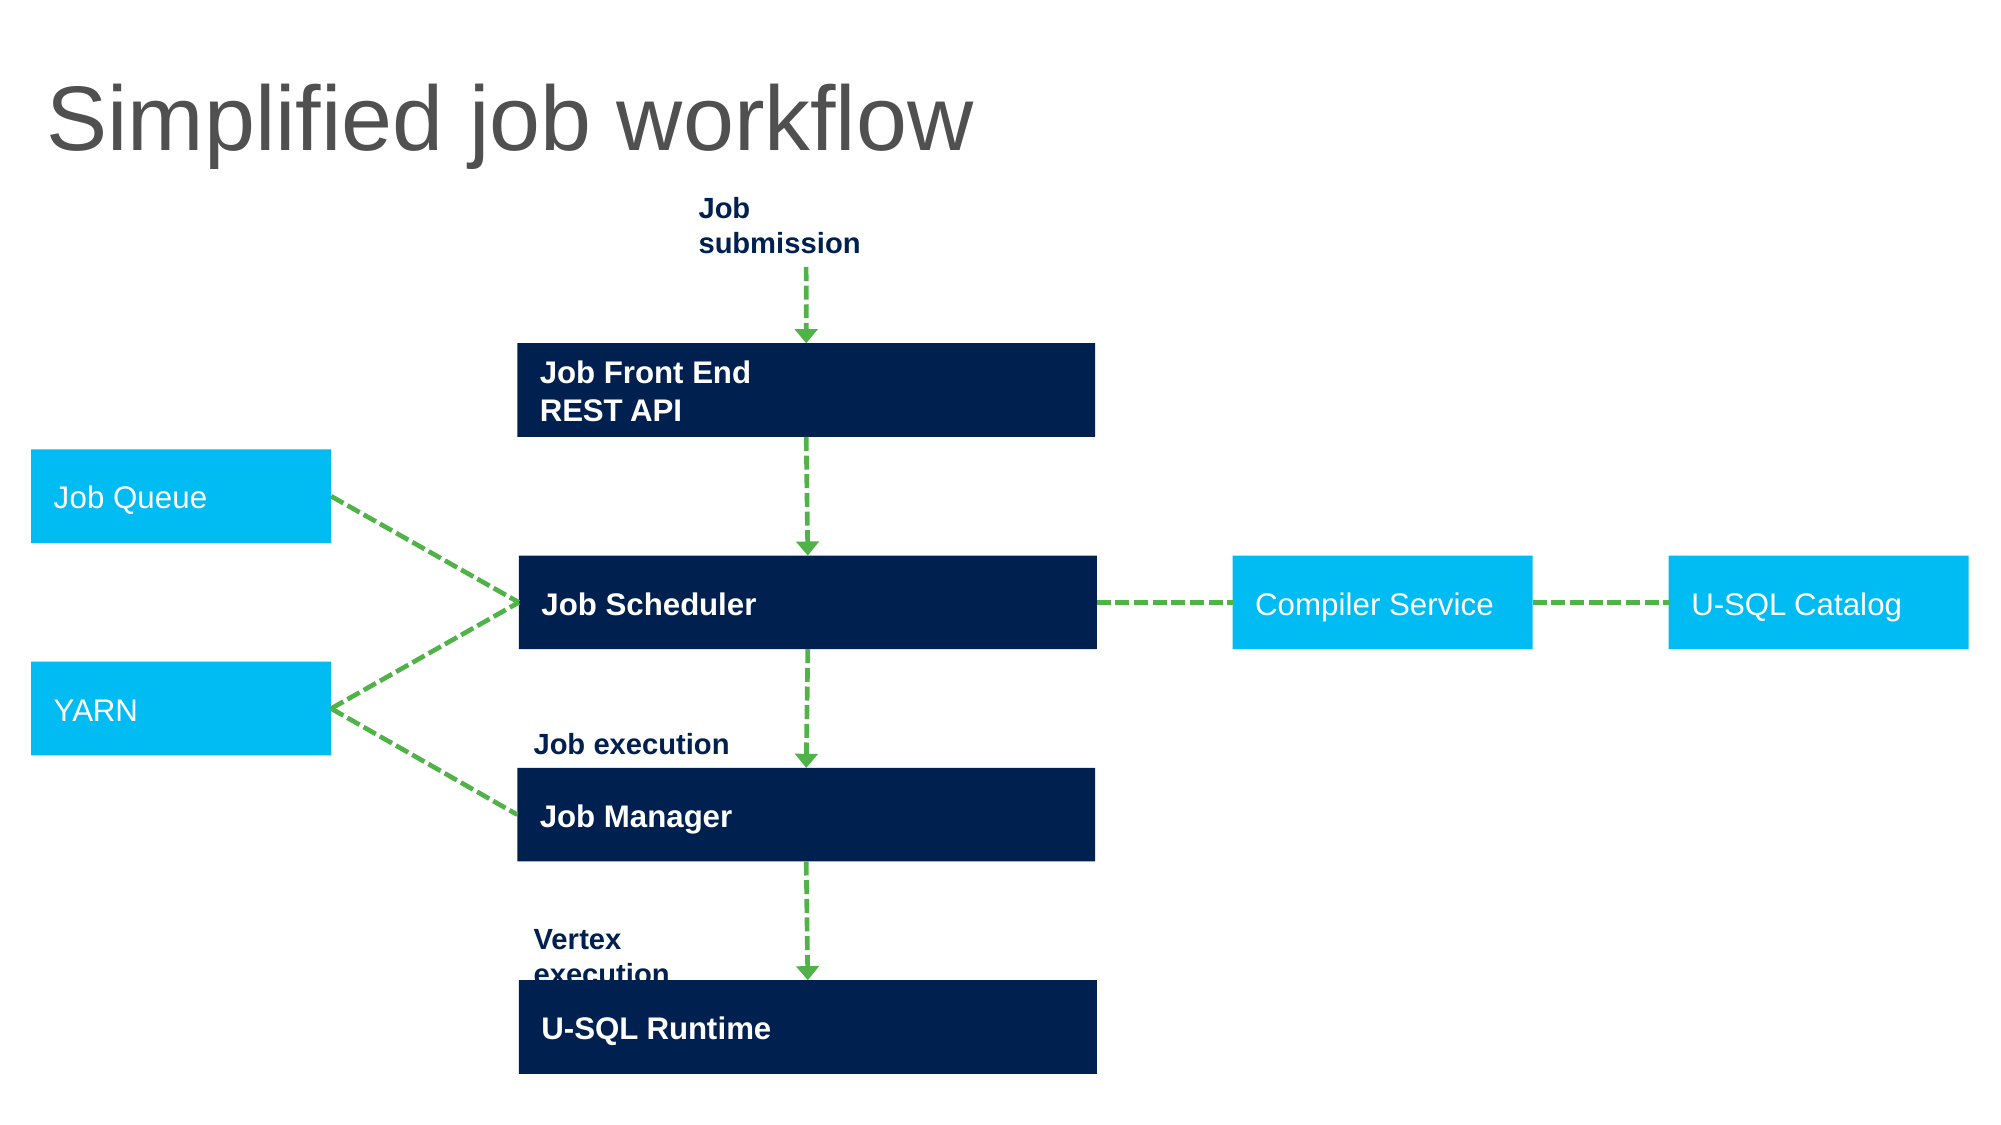

# Simplified job workflow
Job submission
Job Front End
REST API
Job Queue
U-SQL Catalog
Job Scheduler
Compiler Service
YARN
Job execution
Job Manager
Vertex execution
U-SQL Runtime